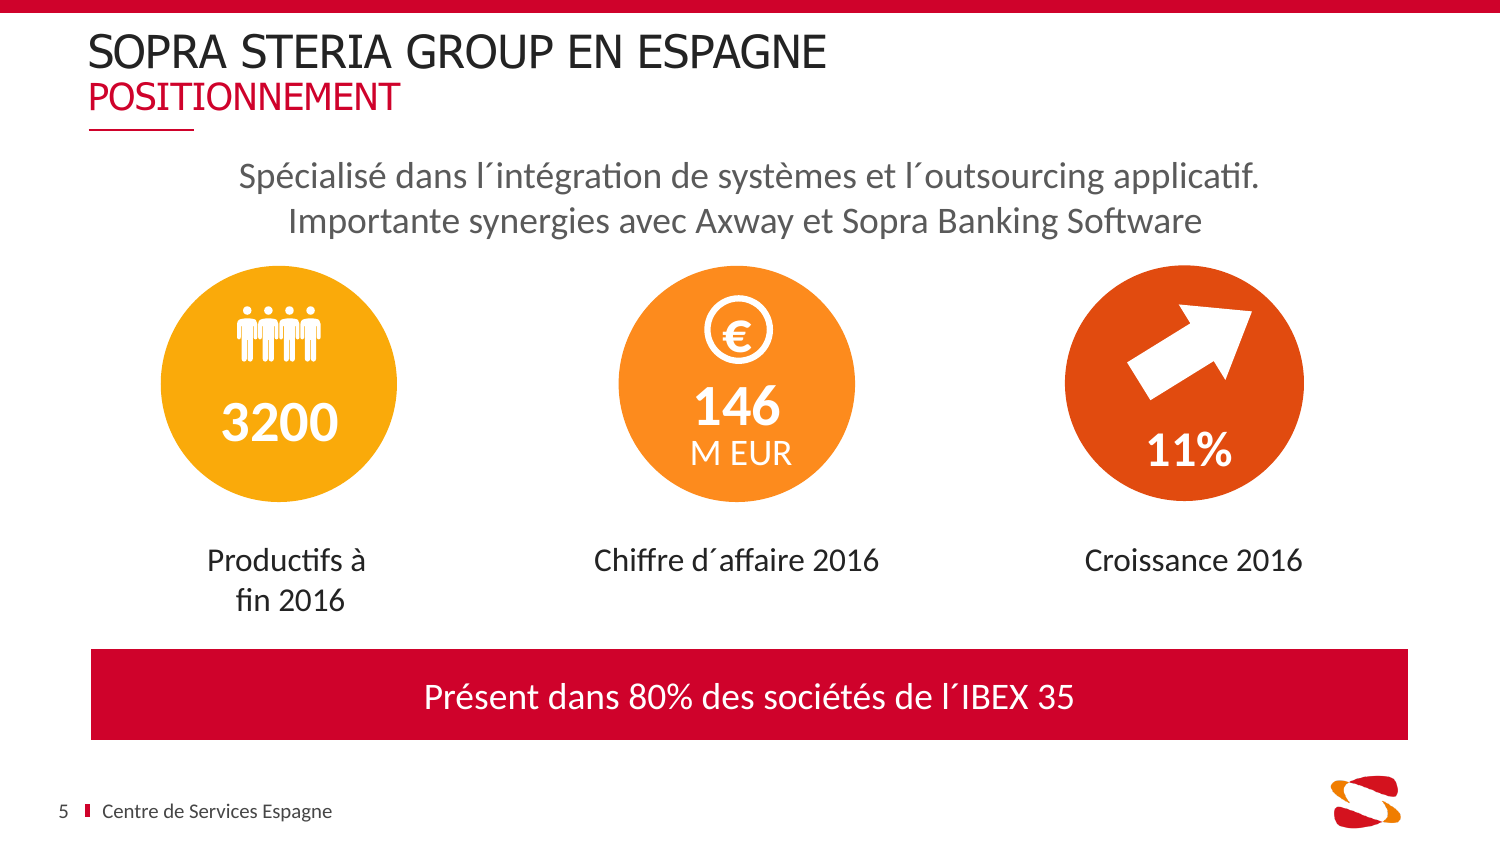

# Sopra STERIA GROUP EN ESPAGNE POSITIONNEMENT
Spécialisé dans l´intégration de systèmes et l´outsourcing applicatif.
Importante synergies avec Axway et Sopra Banking Software

€

146
 M EUR
3200
11%
Productifs à
fin 2016
Chiffre d´affaire 2016
Croissance 2016
Présent dans 80% des sociétés de l´IBEX 35
5
Centre de Services Espagne